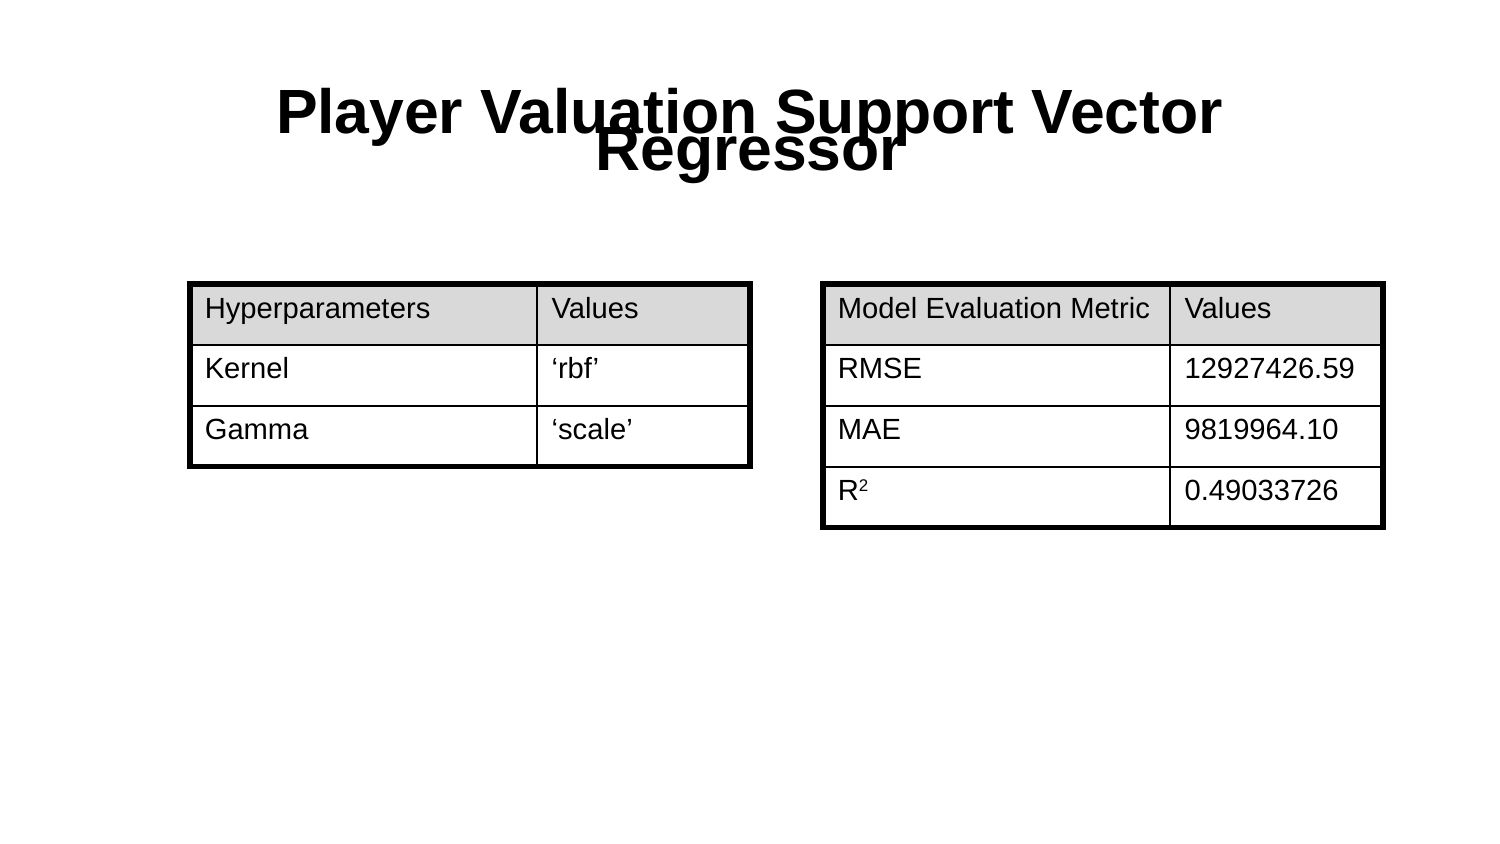

# Player Valuation Support Vector Regressor
| Hyperparameters | Values |
| --- | --- |
| Kernel | ‘rbf’ |
| Gamma | ‘scale’ |
| Model Evaluation Metric | Values |
| --- | --- |
| RMSE | 12927426.59 |
| MAE | 9819964.10 |
| R2 | 0.49033726 |